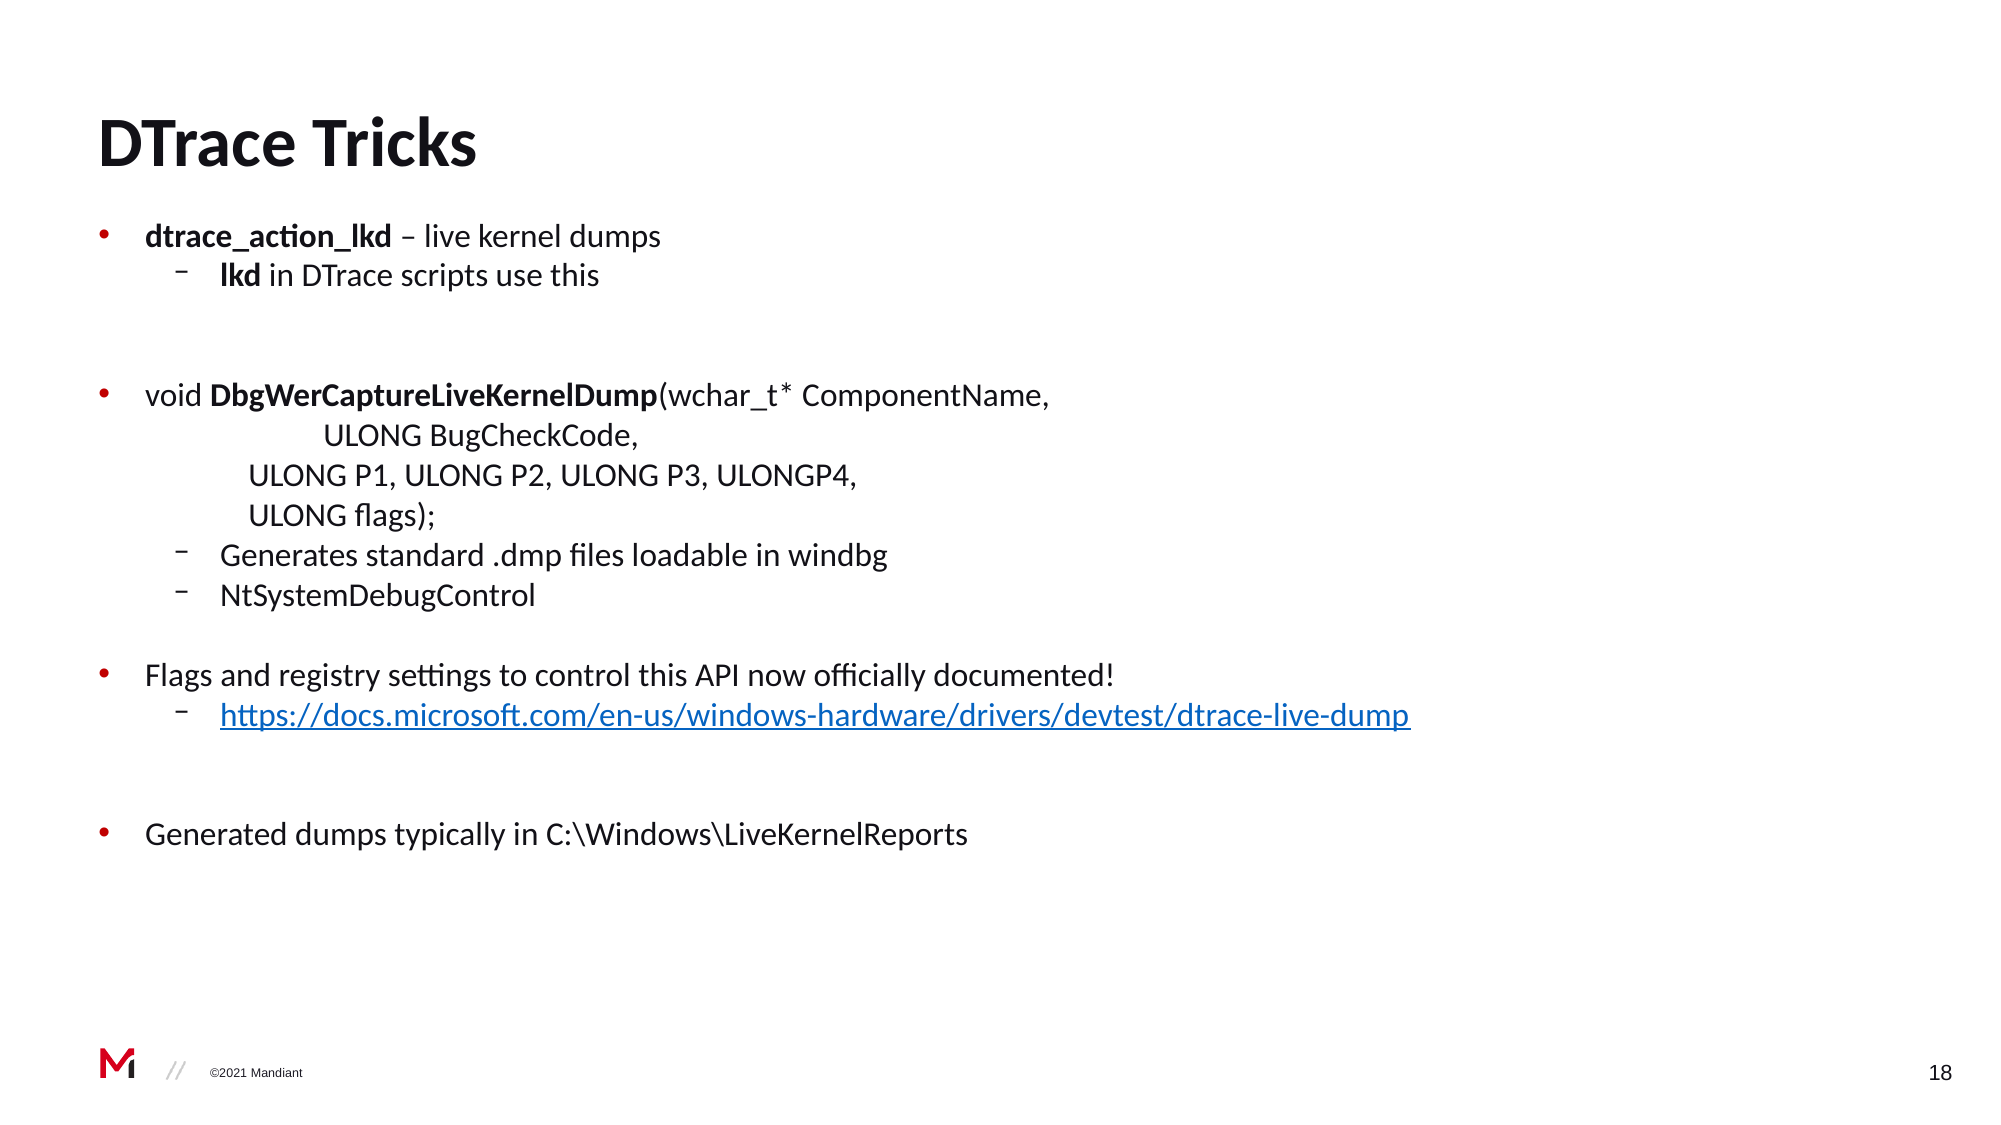

# DTrace Tricks
dtrace_action_lkd – live kernel dumps
lkd in DTrace scripts use this

void DbgWerCaptureLiveKernelDump(wchar_t* ComponentName,
	ULONG BugCheckCode,
	ULONG P1, ULONG P2, ULONG P3, ULONGP4,
	ULONG flags);
Generates standard .dmp files loadable in windbg
NtSystemDebugControl

Flags and registry settings to control this API now officially documented!
https://docs.microsoft.com/en-us/windows-hardware/drivers/devtest/dtrace-live-dump

Generated dumps typically in C:\Windows\LiveKernelReports